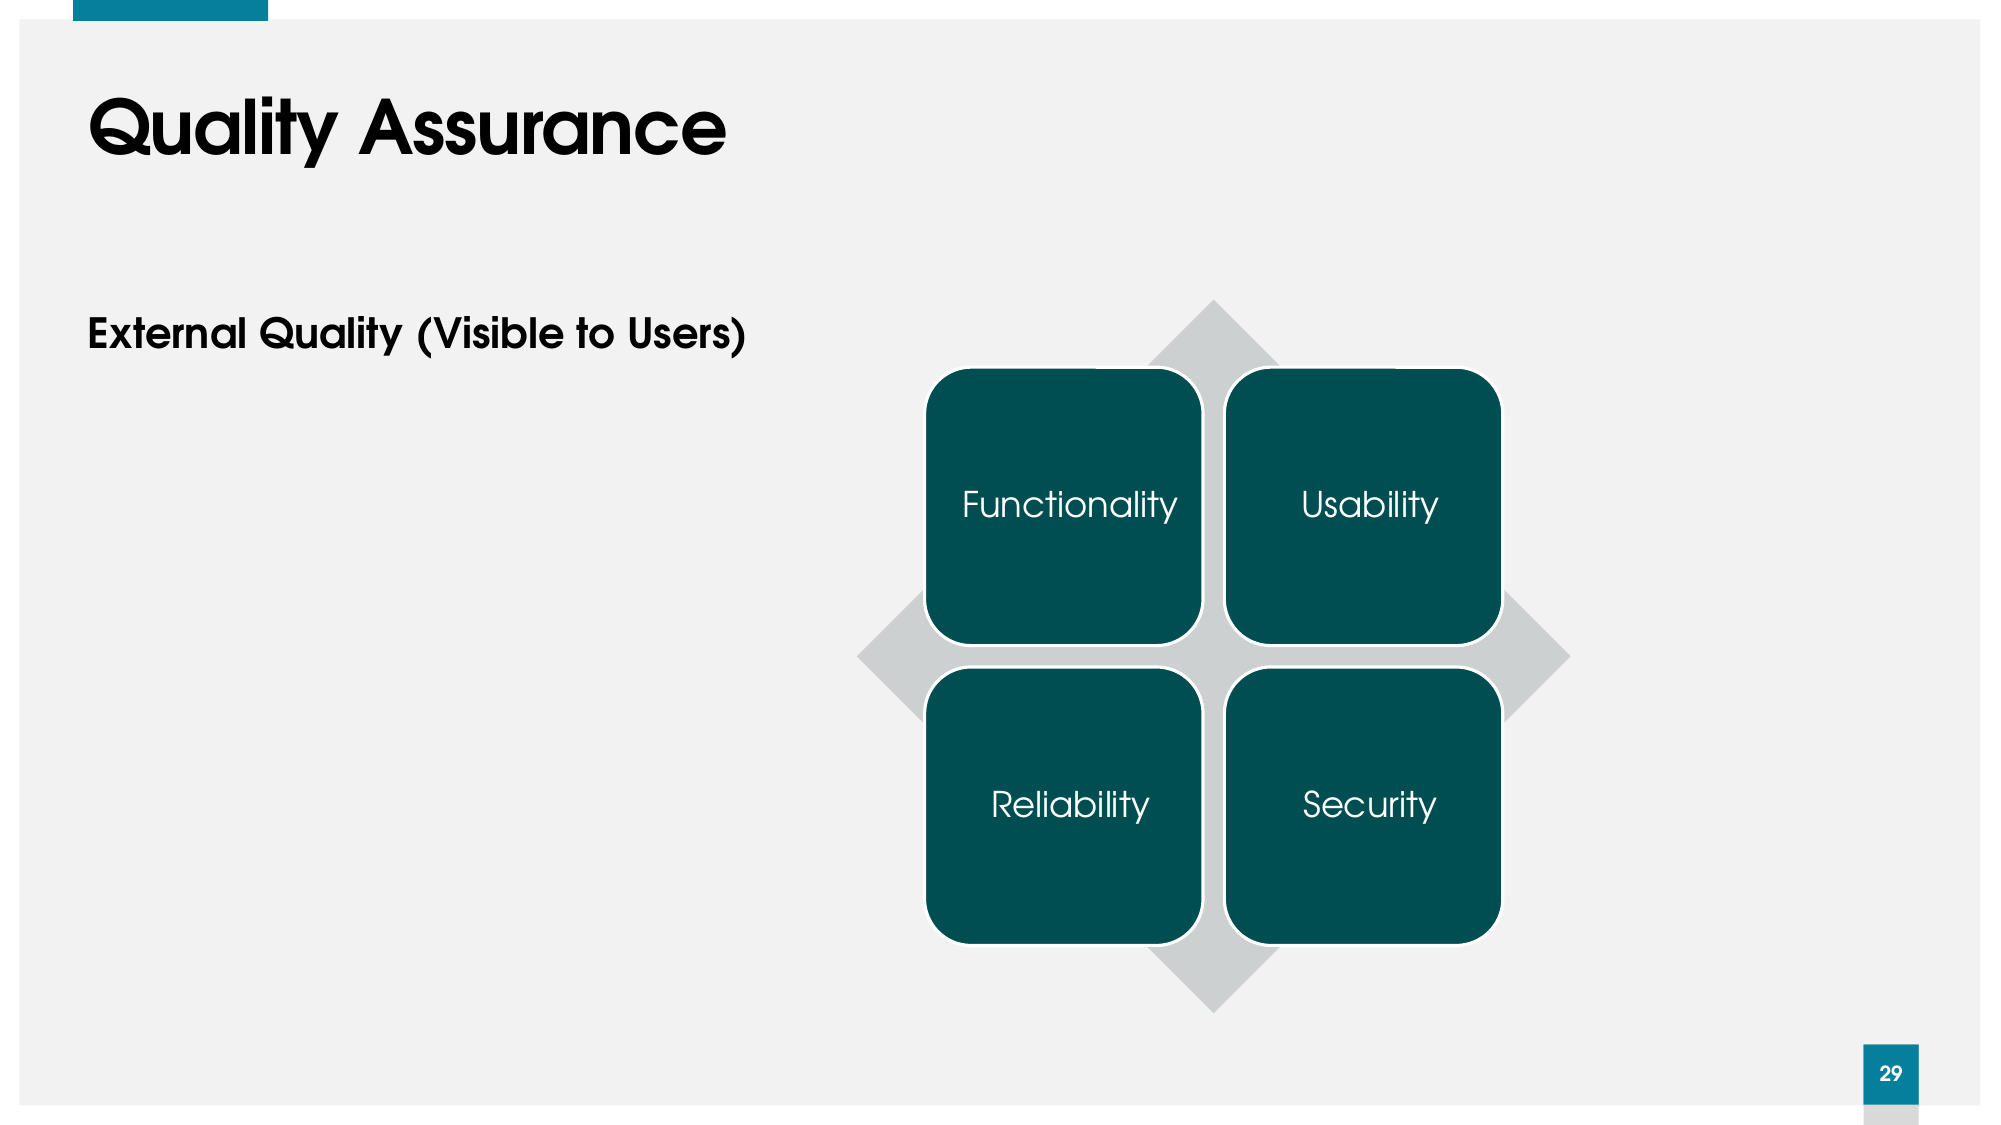

# Quality Assurance
External Quality (Visible to Users)
Functionality
Usability
Reliability
Security